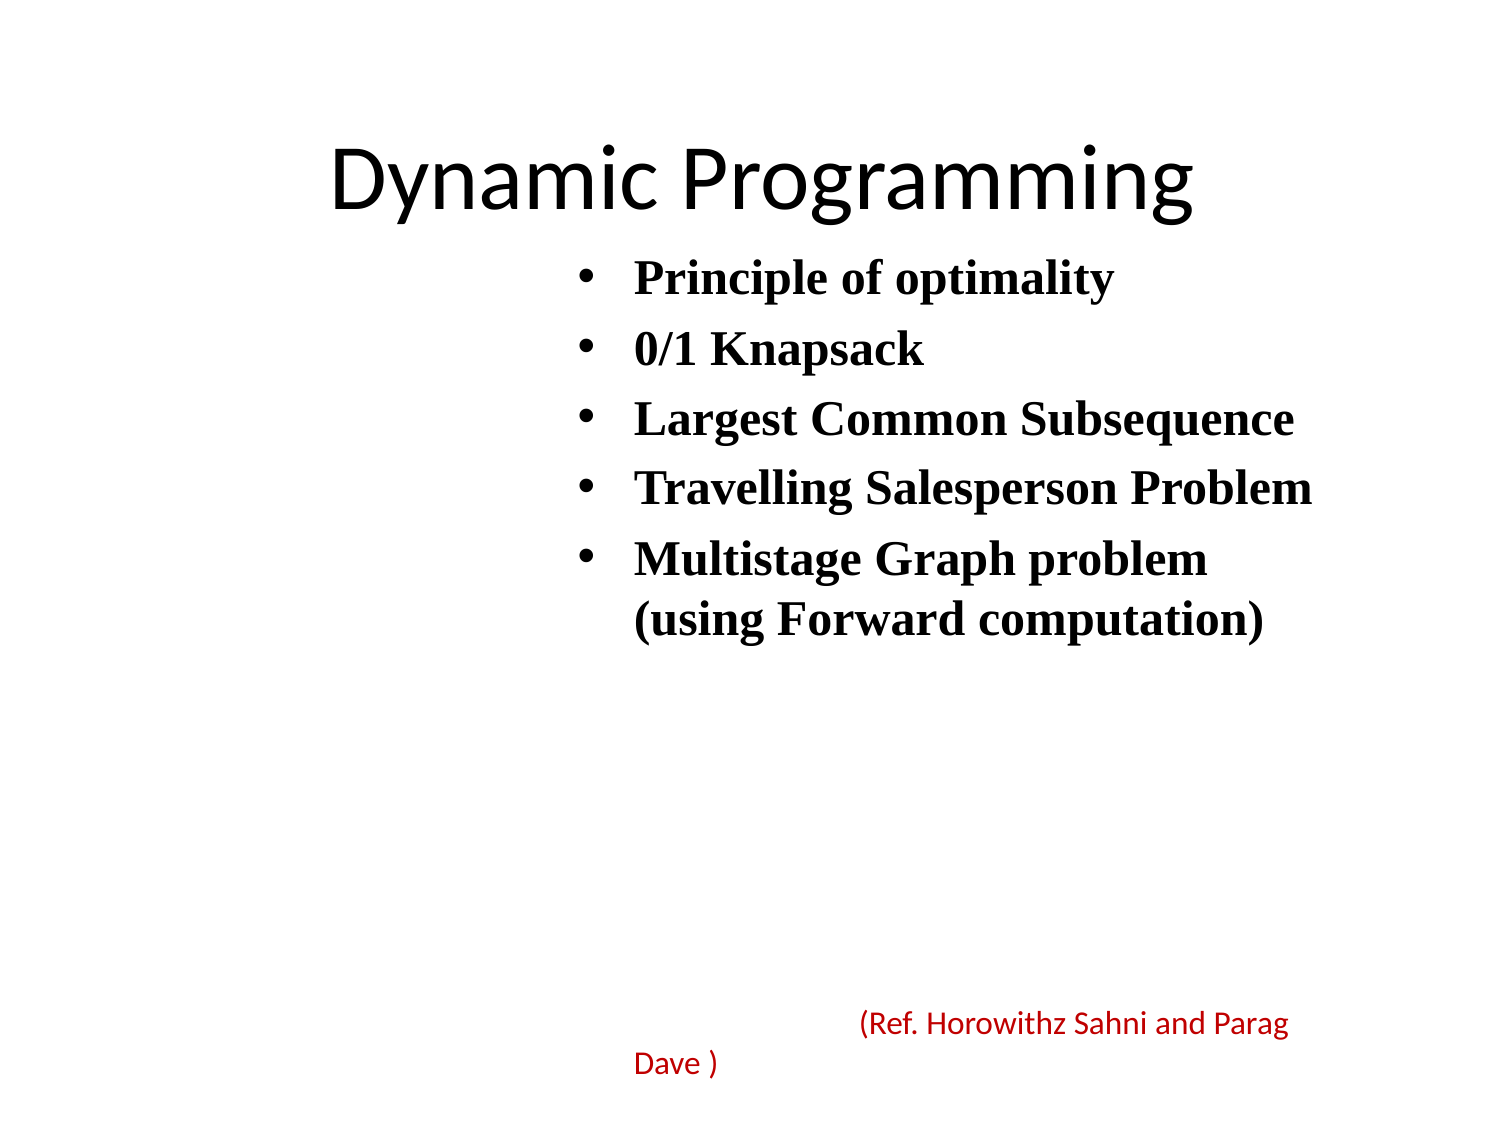

# Dynamic Programming
Principle of optimality
0/1 Knapsack
Largest Common Subsequence
Travelling Salesperson Problem
Multistage Graph problem (using Forward computation)

		          (Ref. Horowithz Sahni and Parag Dave )